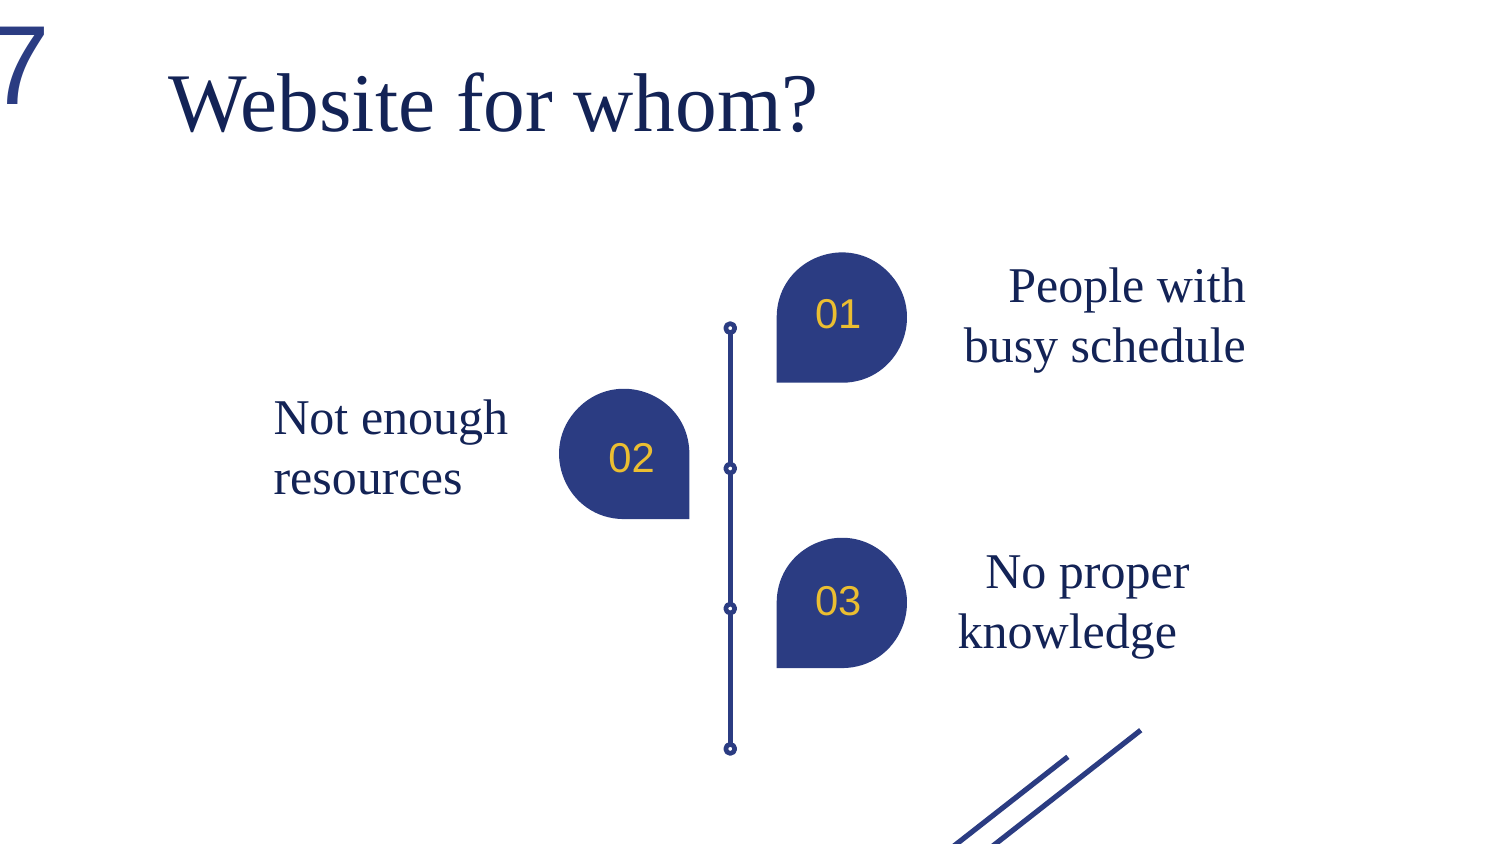

7
# Website for whom?
People with busy schedule

01

02
Not enough resources

03
No proper knowledge